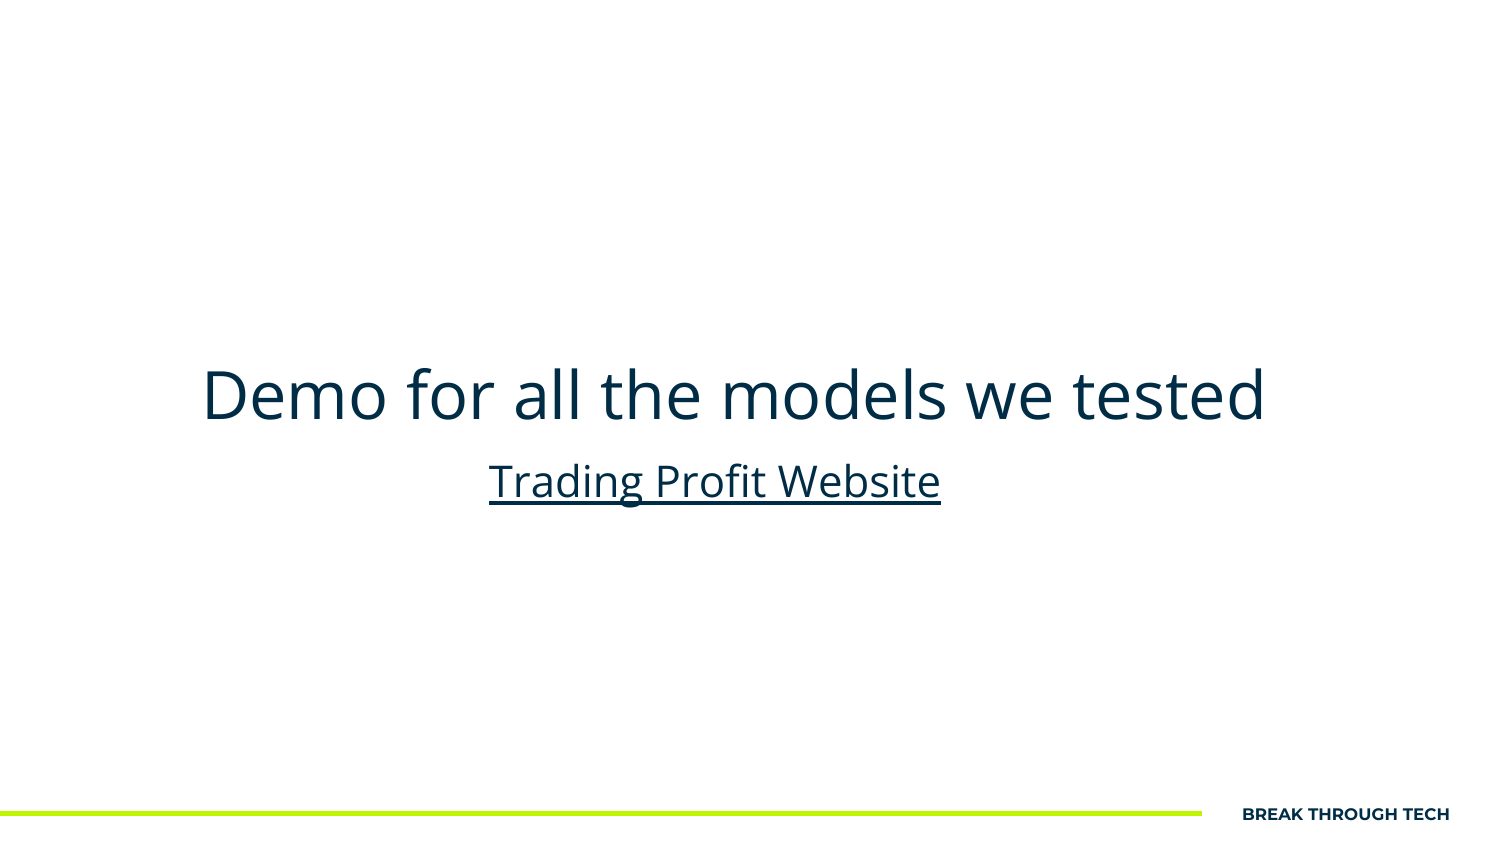

Demo for all the models we tested
Trading Profit Website